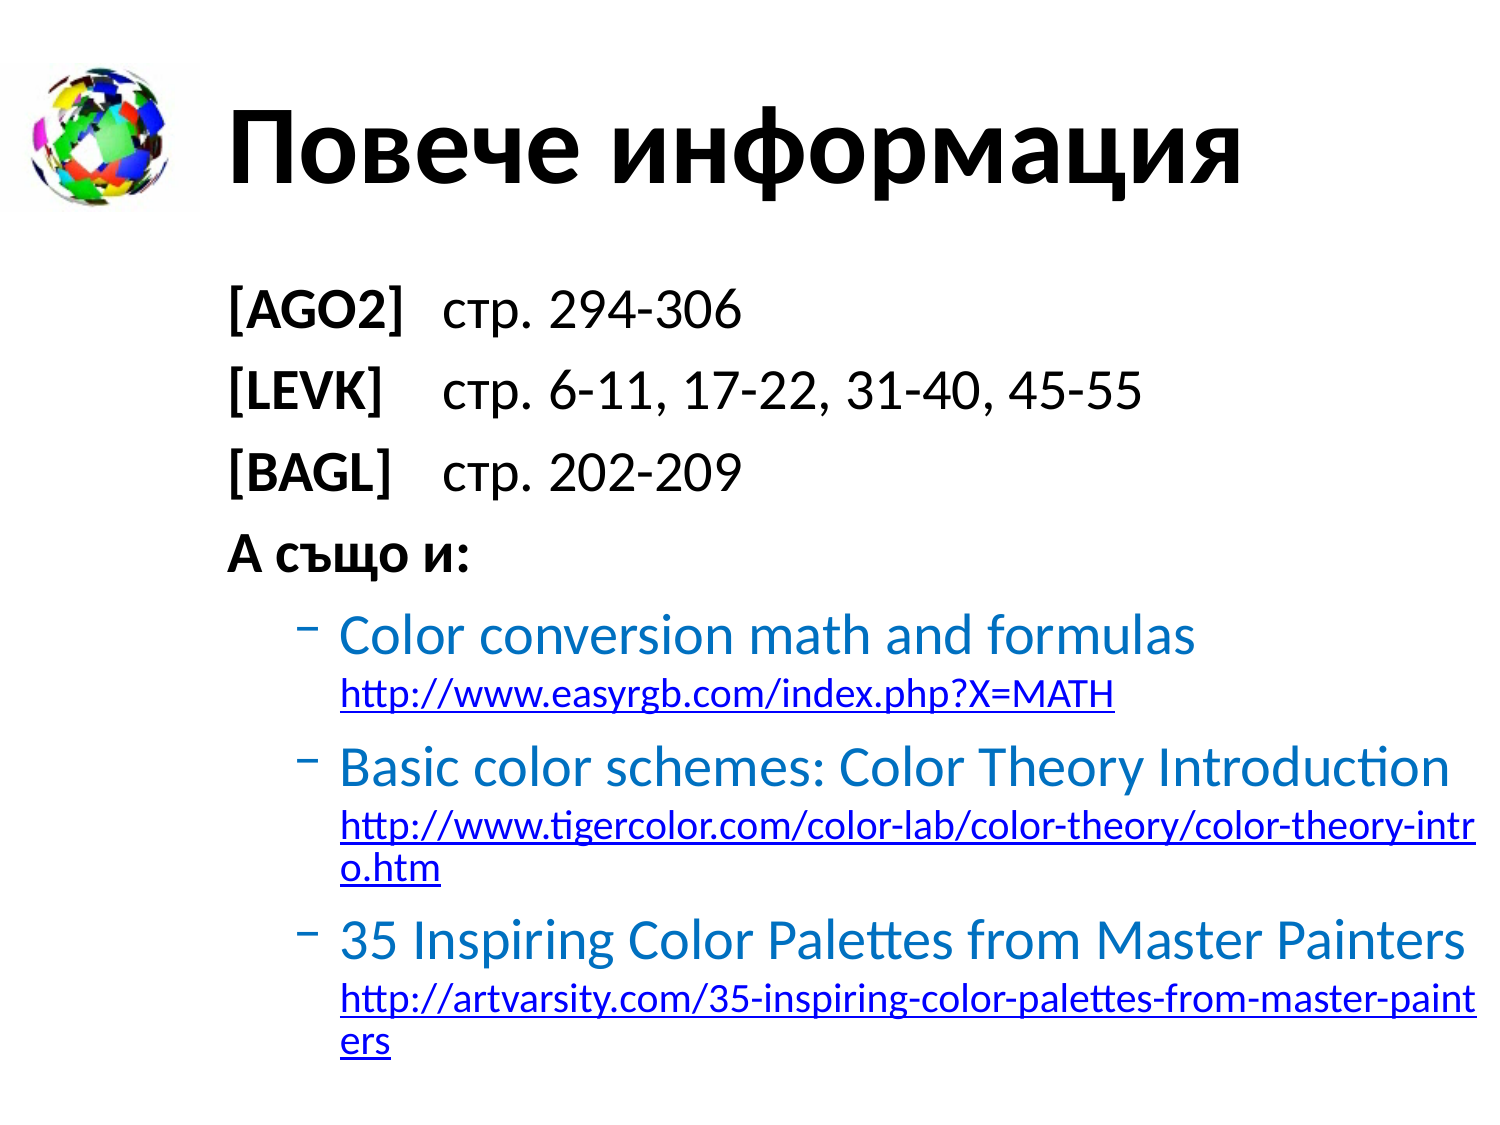

# Повече информация
[AGO2]	стр. 294-306
[LEVK]	стр. 6-11, 17-22, 31-40, 45-55
[BAGL]	стр. 202-209
А също и:
Color conversion math and formulas
http://www.easyrgb.com/index.php?X=MATH
Basic color schemes: Color Theory Introduction
http://www.tigercolor.com/color-lab/color-theory/color-theory-intro.htm
35 Inspiring Color Palettes from Master Painters
http://artvarsity.com/35-inspiring-color-palettes-from-master-painters